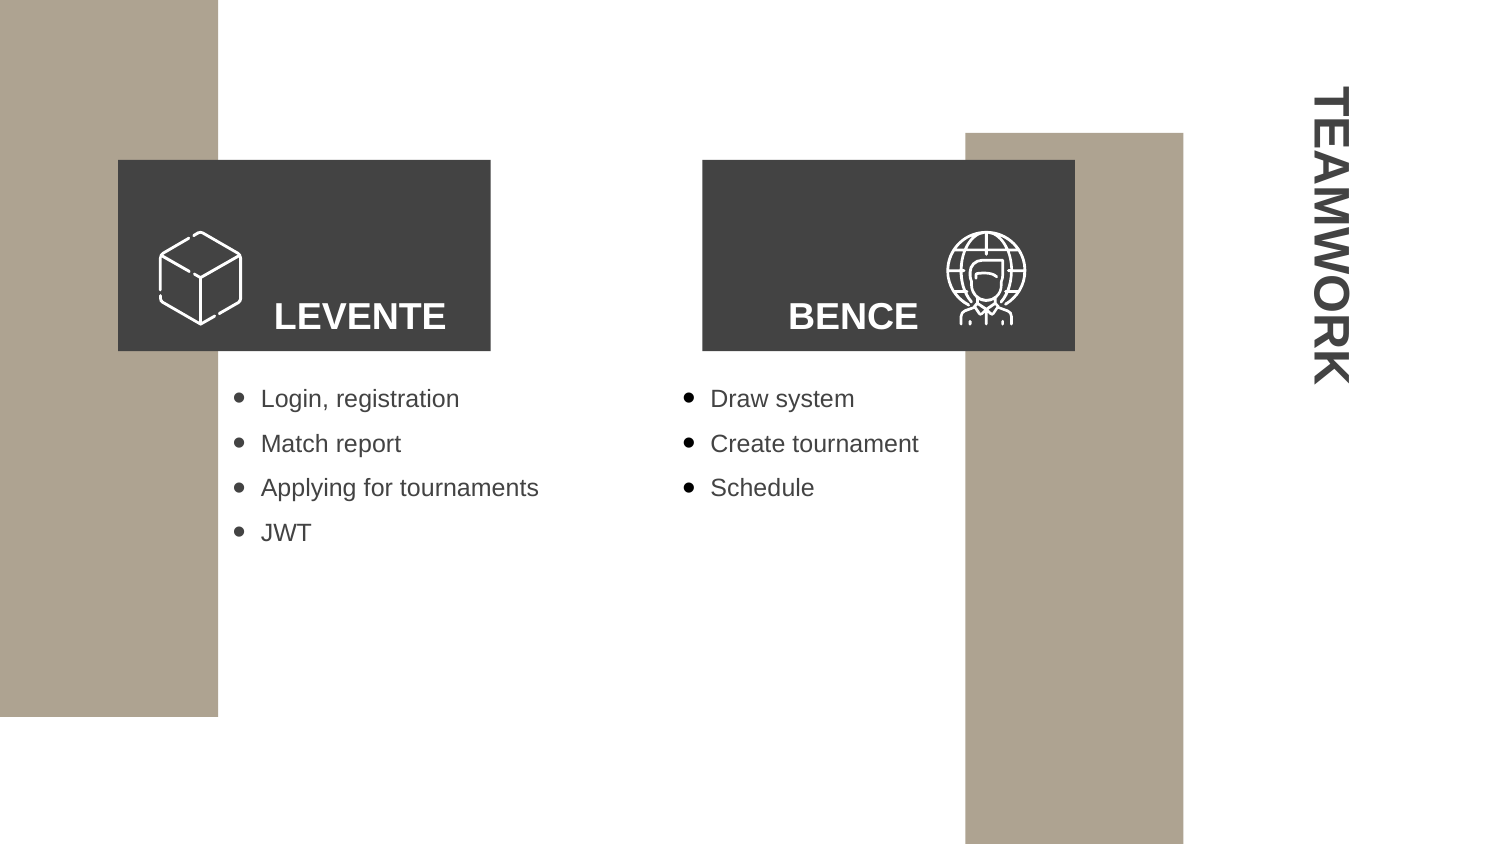

# TEAMWORK
LEVENTE
BENCE
Login, registration
Match report
Applying for tournaments
JWT
Draw system
Create tournament
Schedule